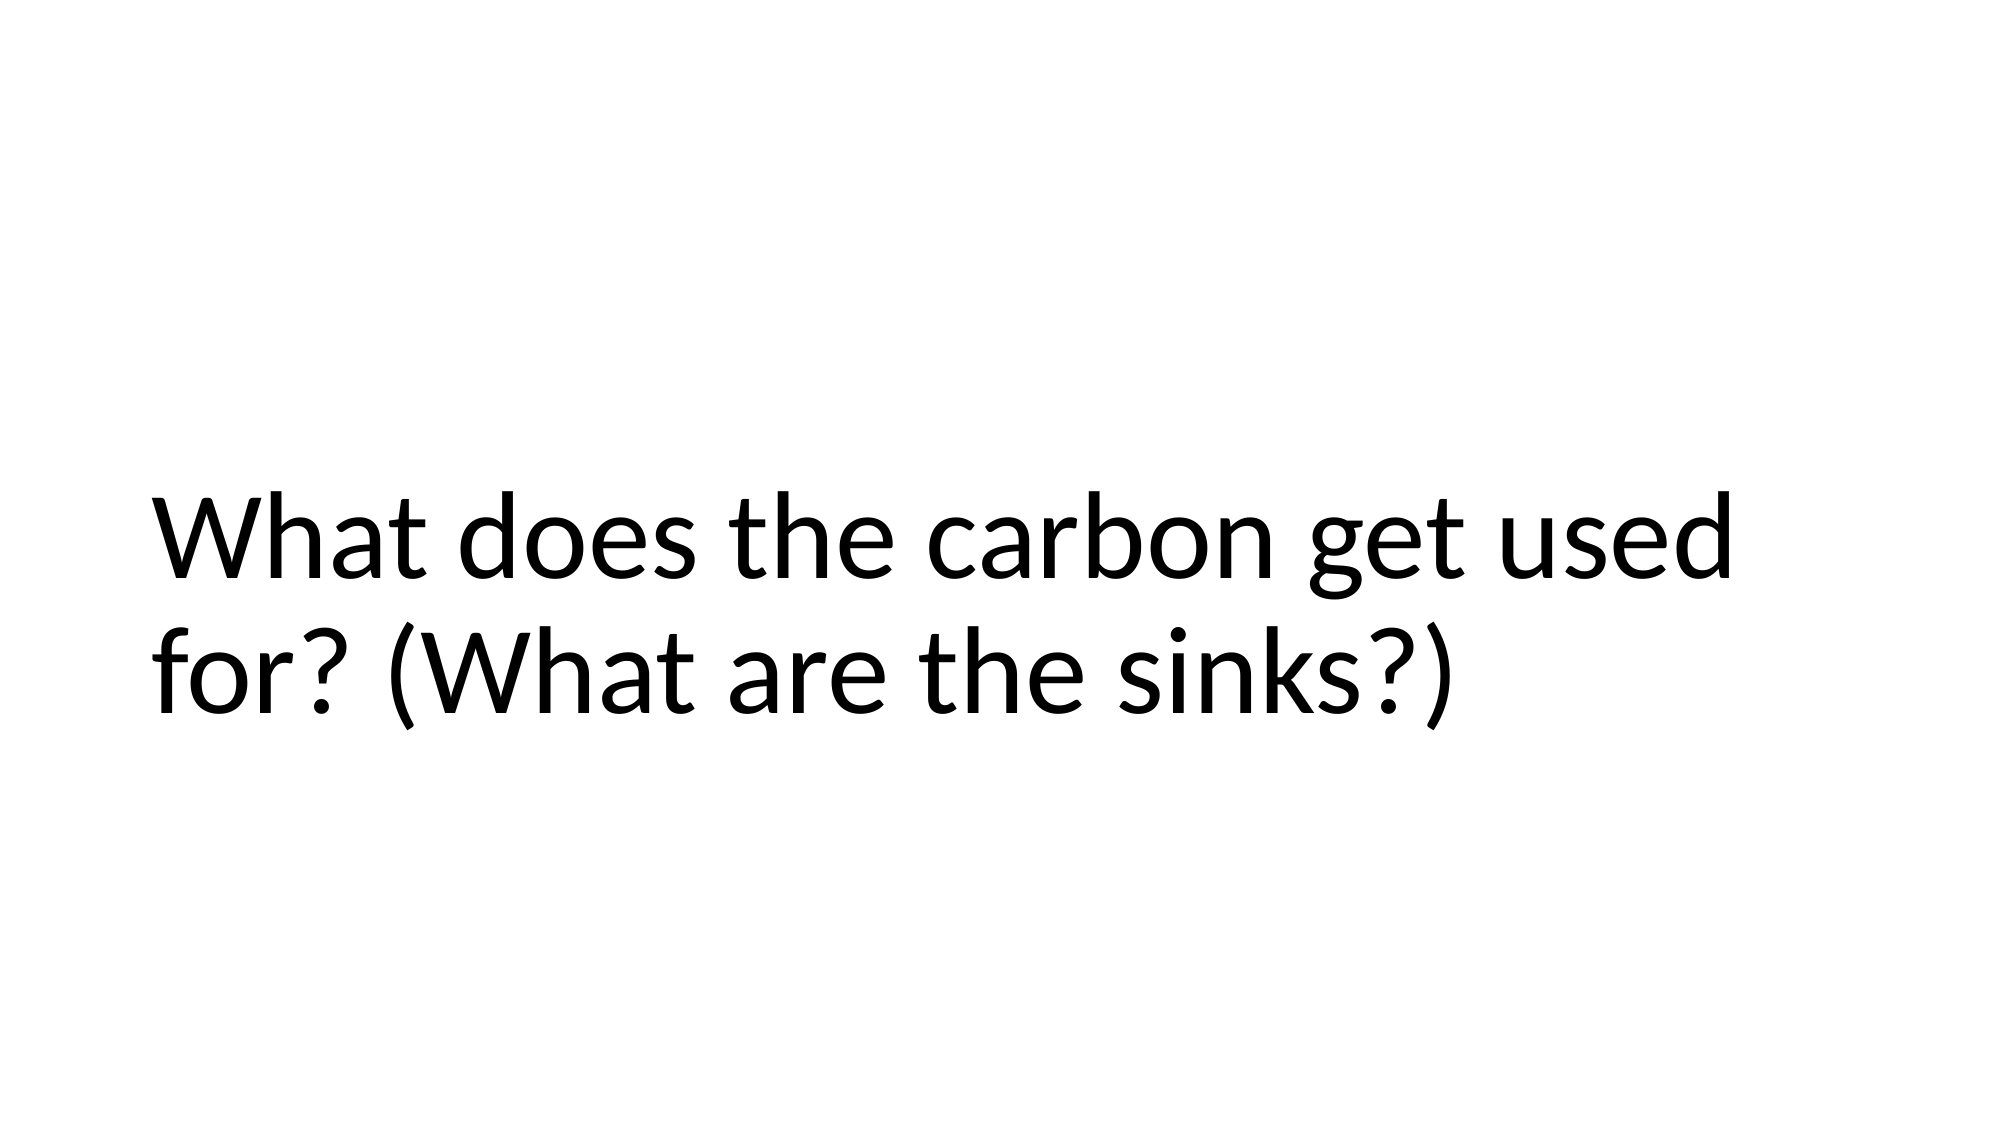

# What does the carbon get used for? (What are the sinks?)